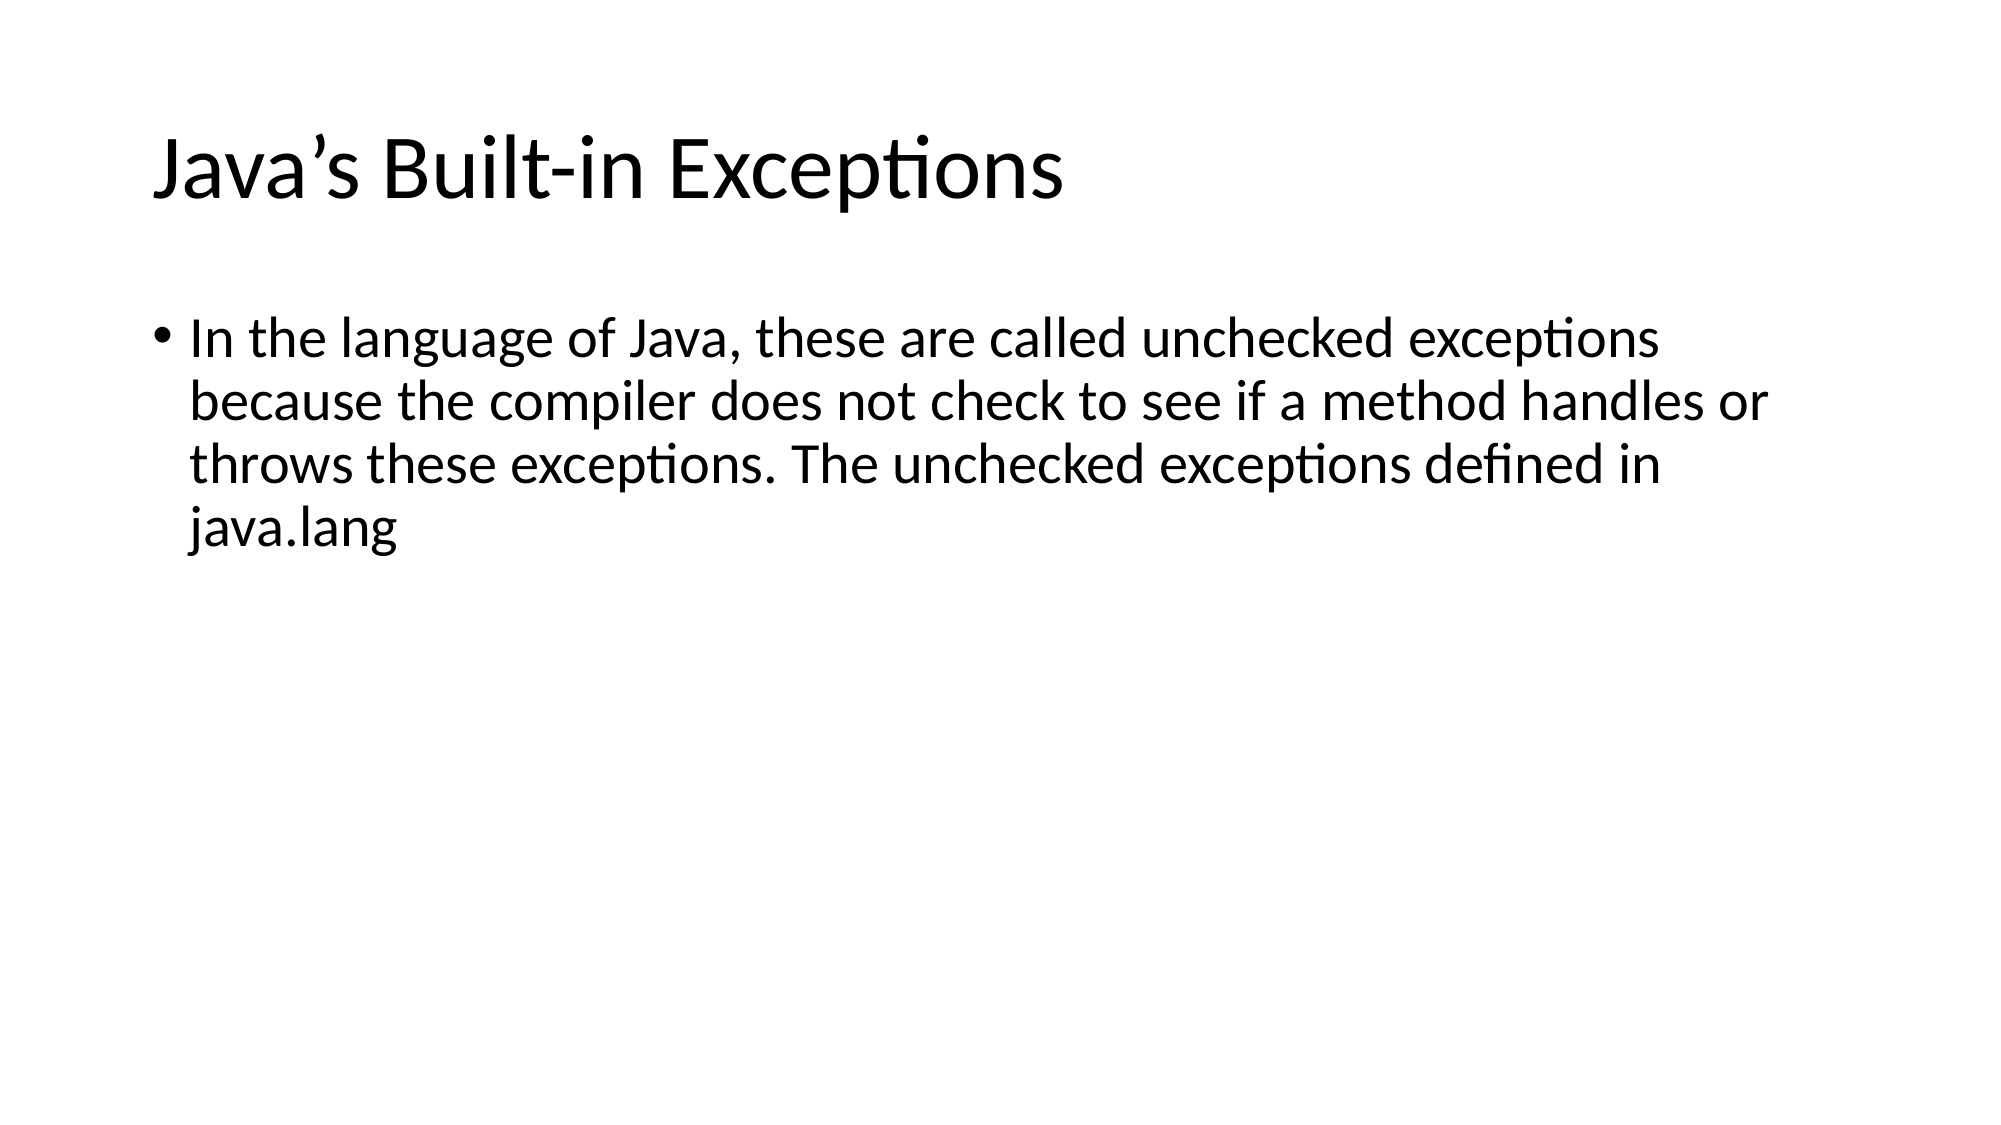

# Java’s Built-in Exceptions
In the language of Java, these are called unchecked exceptions because the compiler does not check to see if a method handles or throws these exceptions. The unchecked exceptions defined in java.lang